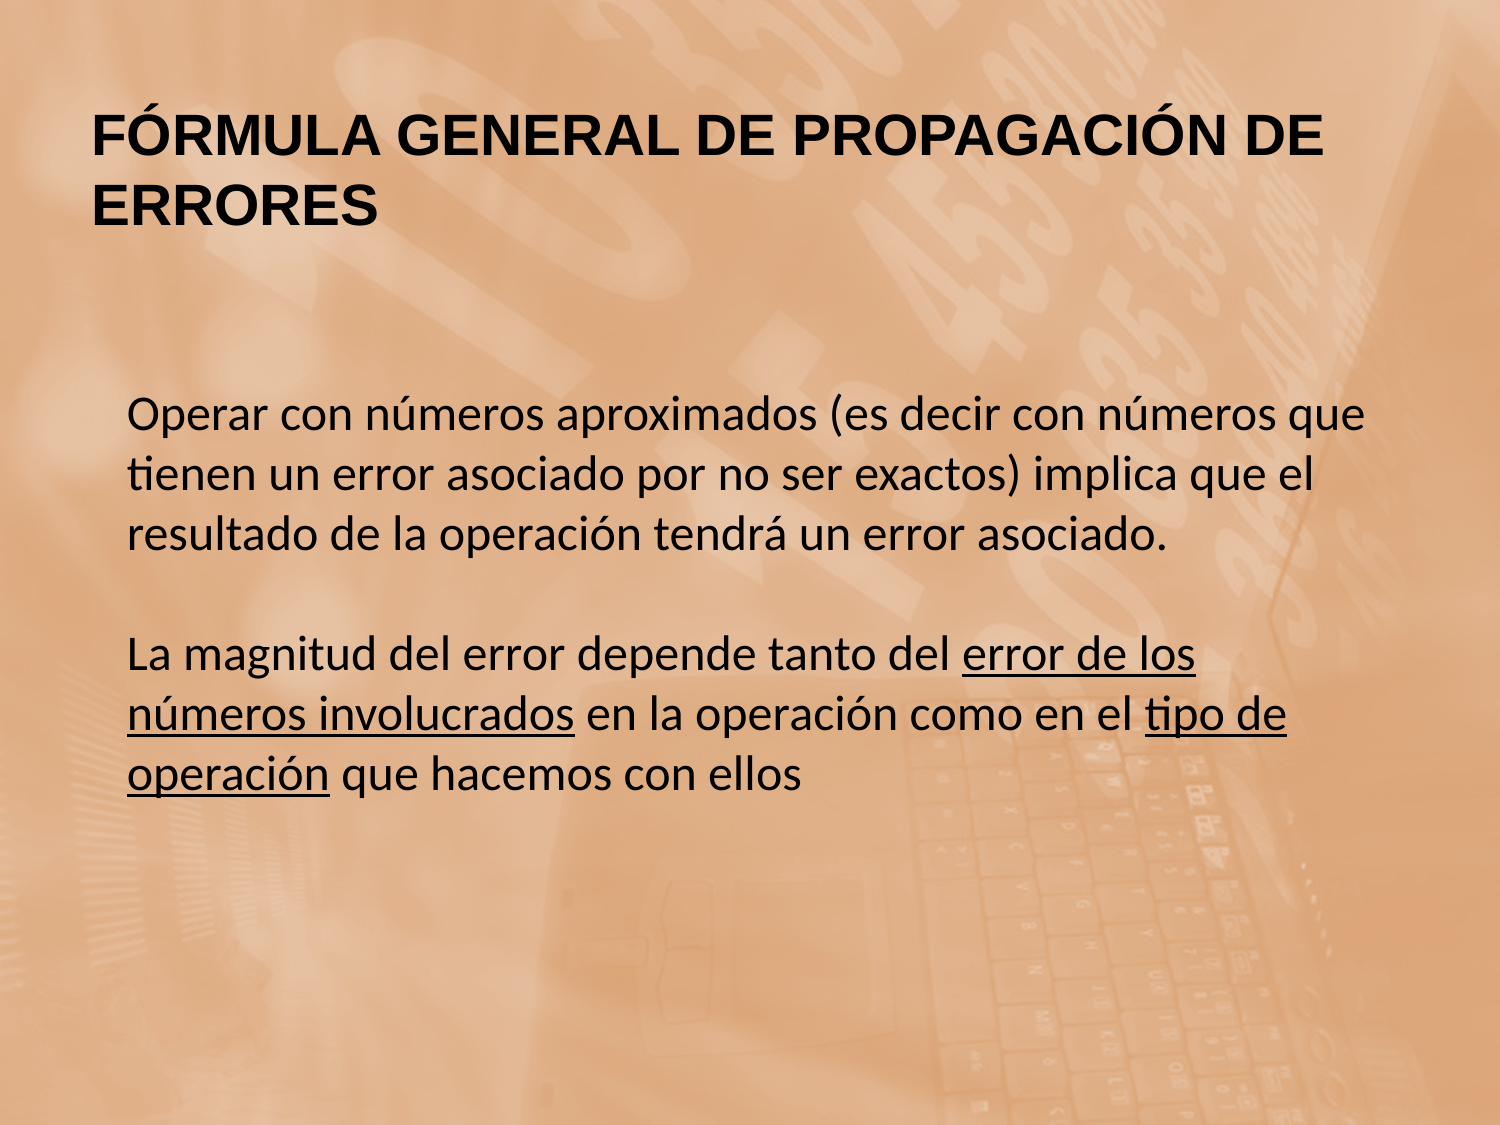

FÓRMULA GENERAL DE PROPAGACIÓN DE ERRORES
Operar con números aproximados (es decir con números que tienen un error asociado por no ser exactos) implica que el resultado de la operación tendrá un error asociado.

La magnitud del error depende tanto del error de los números involucrados en la operación como en el tipo de operación que hacemos con ellos